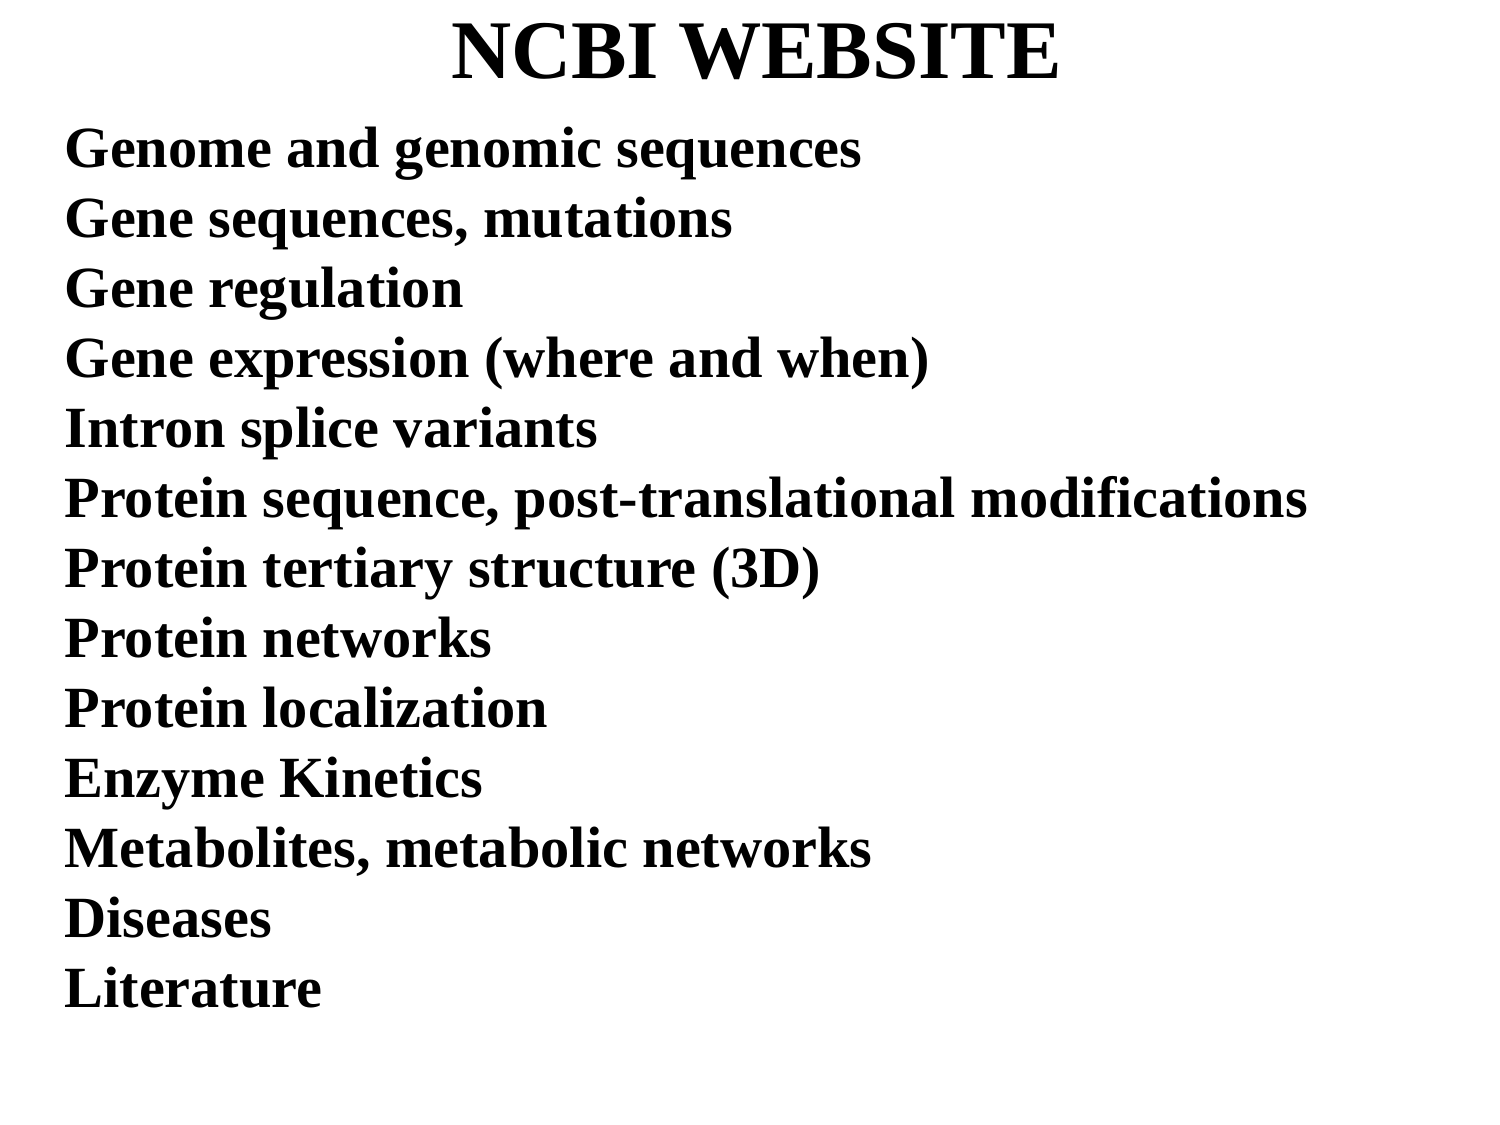

NCBI WEBSITE
Genome and genomic sequences
Gene sequences, mutations
Gene regulation
Gene expression (where and when)
Intron splice variants
Protein sequence, post-translational modifications
Protein tertiary structure (3D)
Protein networks
Protein localization
Enzyme Kinetics
Metabolites, metabolic networks
Diseases
Literature